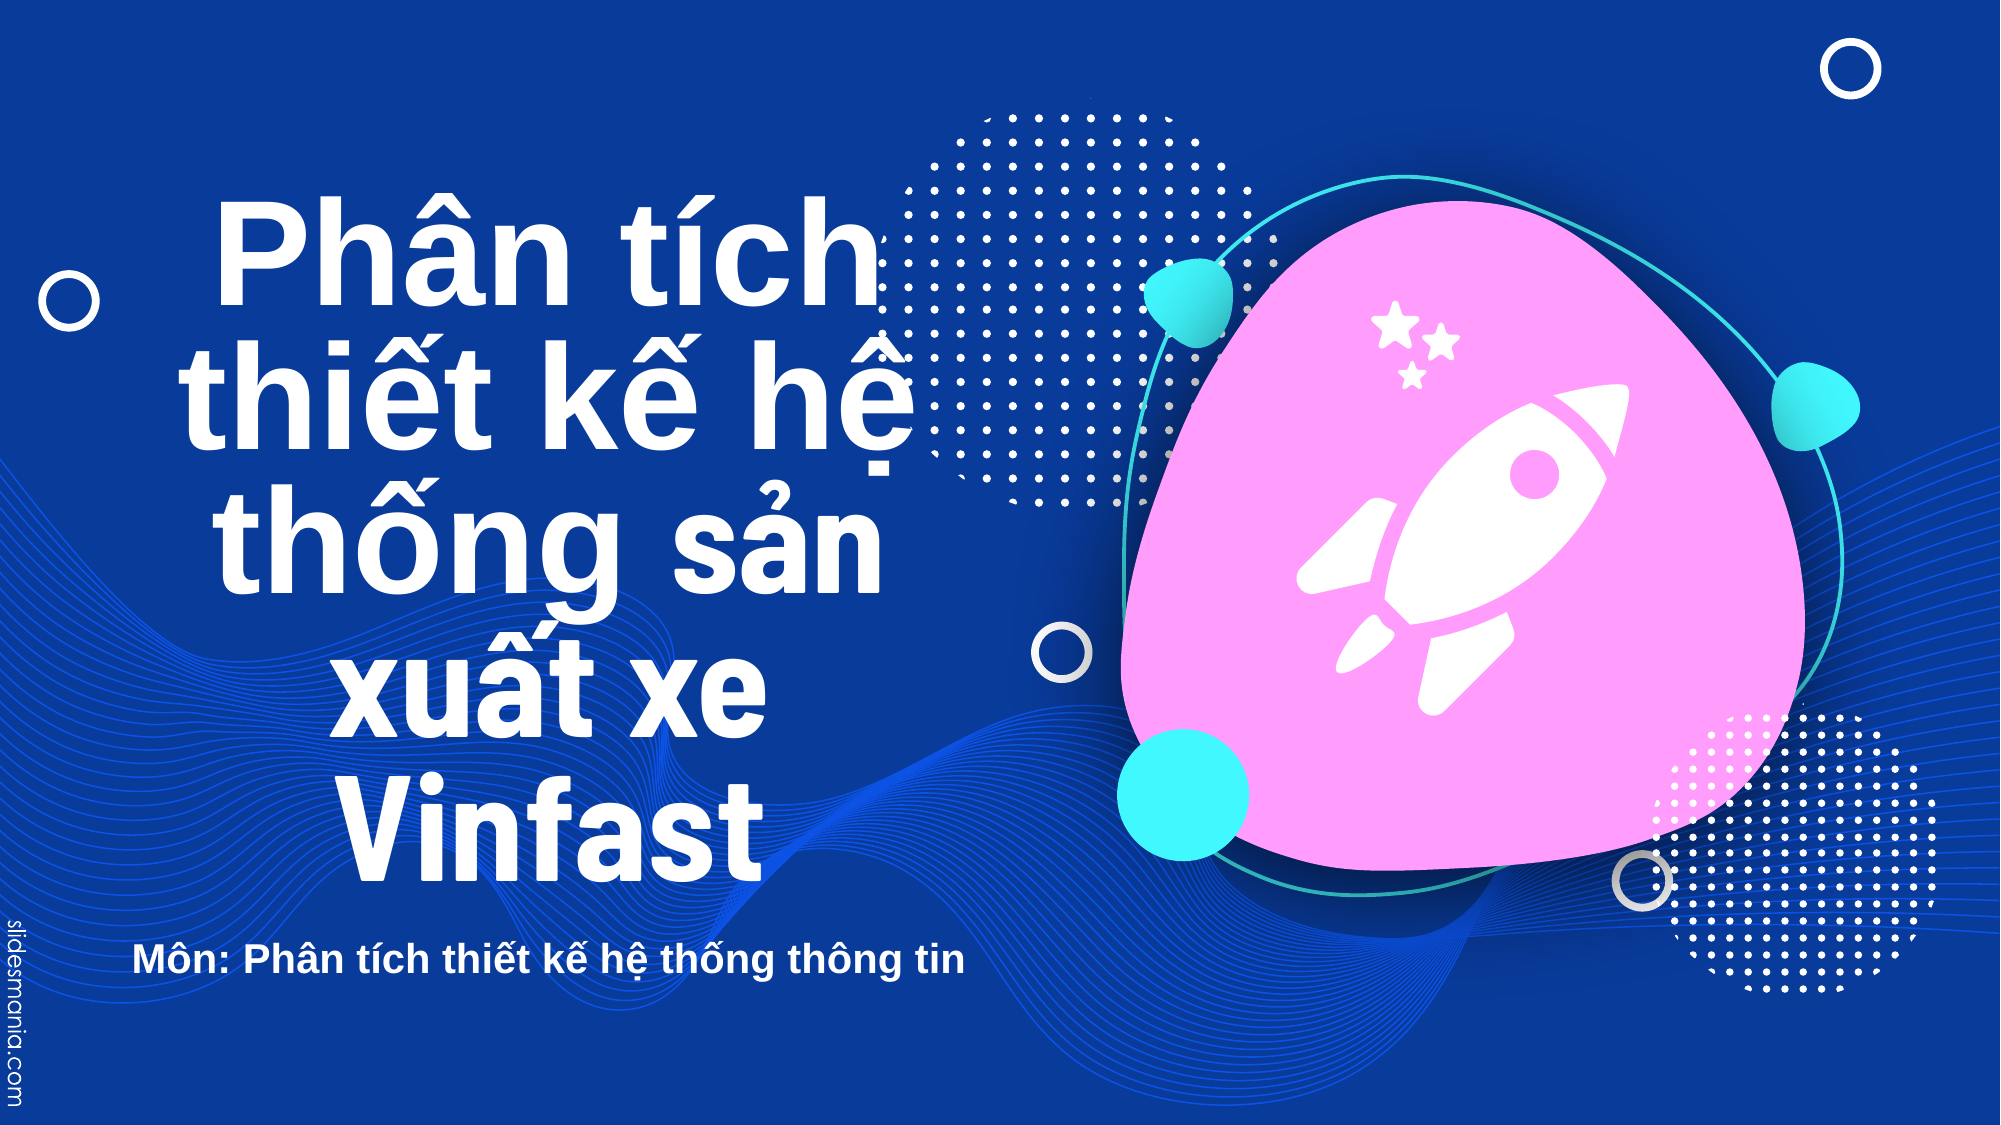

# Phân tích thiết kế hệ thống sản xuất xe Vinfast

Môn: Phân tích thiết kế hệ thống thông tin